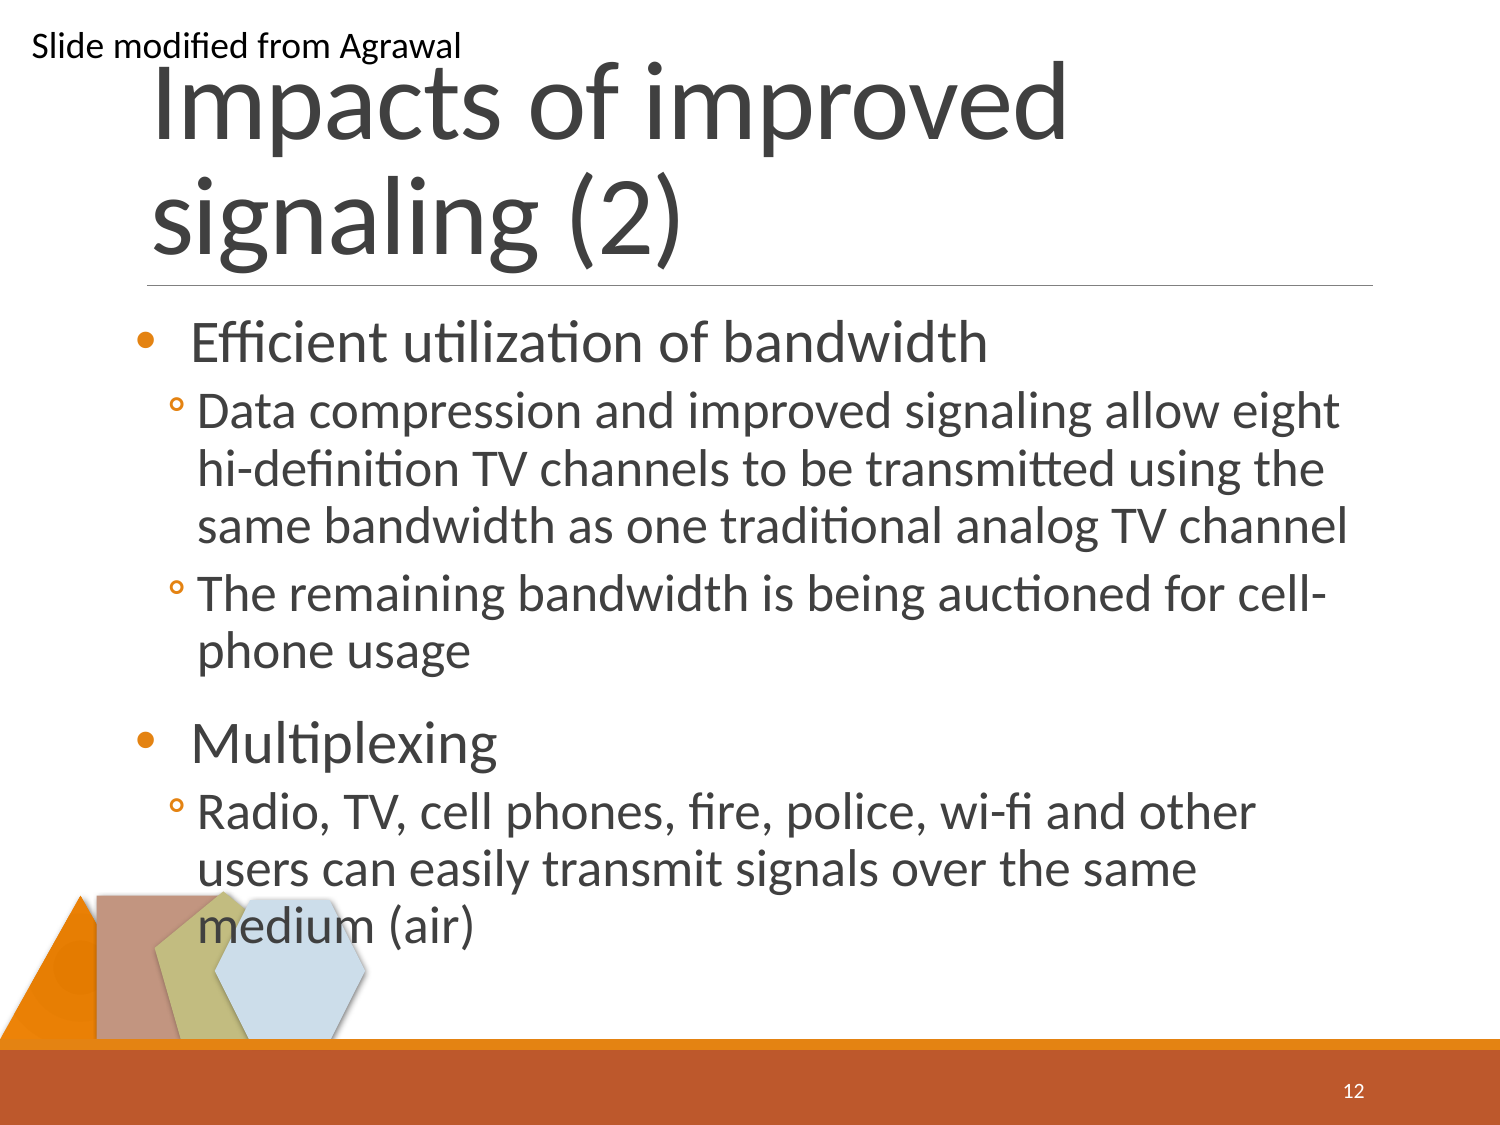

Slide modified from Agrawal
# Impacts of improved signaling (2)
Efficient utilization of bandwidth
Data compression and improved signaling allow eight hi-definition TV channels to be transmitted using the same bandwidth as one traditional analog TV channel
The remaining bandwidth is being auctioned for cell-phone usage
Multiplexing
Radio, TV, cell phones, fire, police, wi-fi and other users can easily transmit signals over the same medium (air)
12